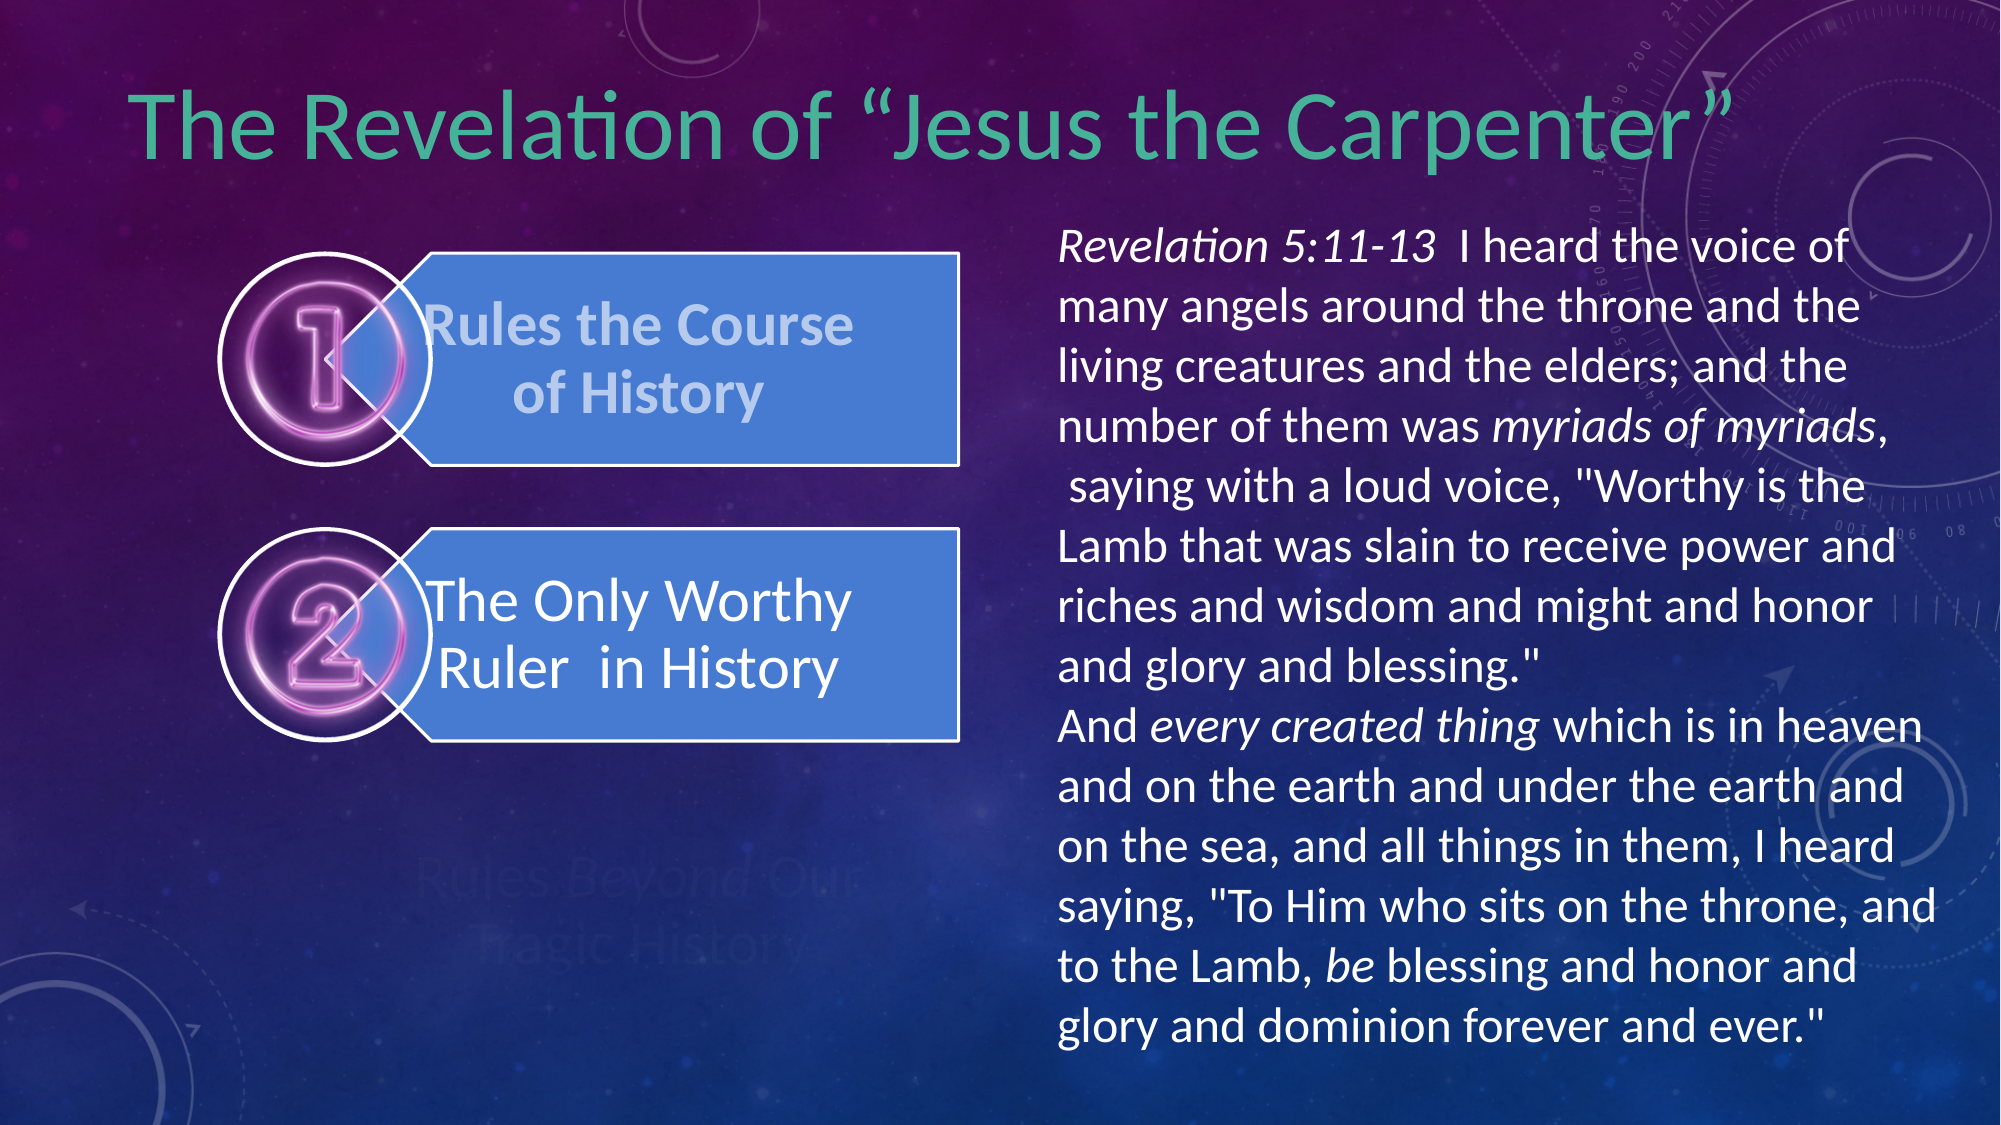

# The Revelation of “Jesus the Carpenter”
Revelation 5:11-13  I heard the voice of many angels around the throne and the living creatures and the elders; and the number of them was myriads of myriads,  saying with a loud voice, "Worthy is the Lamb that was slain to receive power and riches and wisdom and might and honor and glory and blessing."
And every created thing which is in heaven and on the earth and under the earth and on the sea, and all things in them, I heard saying, "To Him who sits on the throne, and to the Lamb, be blessing and honor and glory and dominion forever and ever."
Rules the Course of History
The Only Worthy Ruler  in History
Rules Beyond Our Tragic History